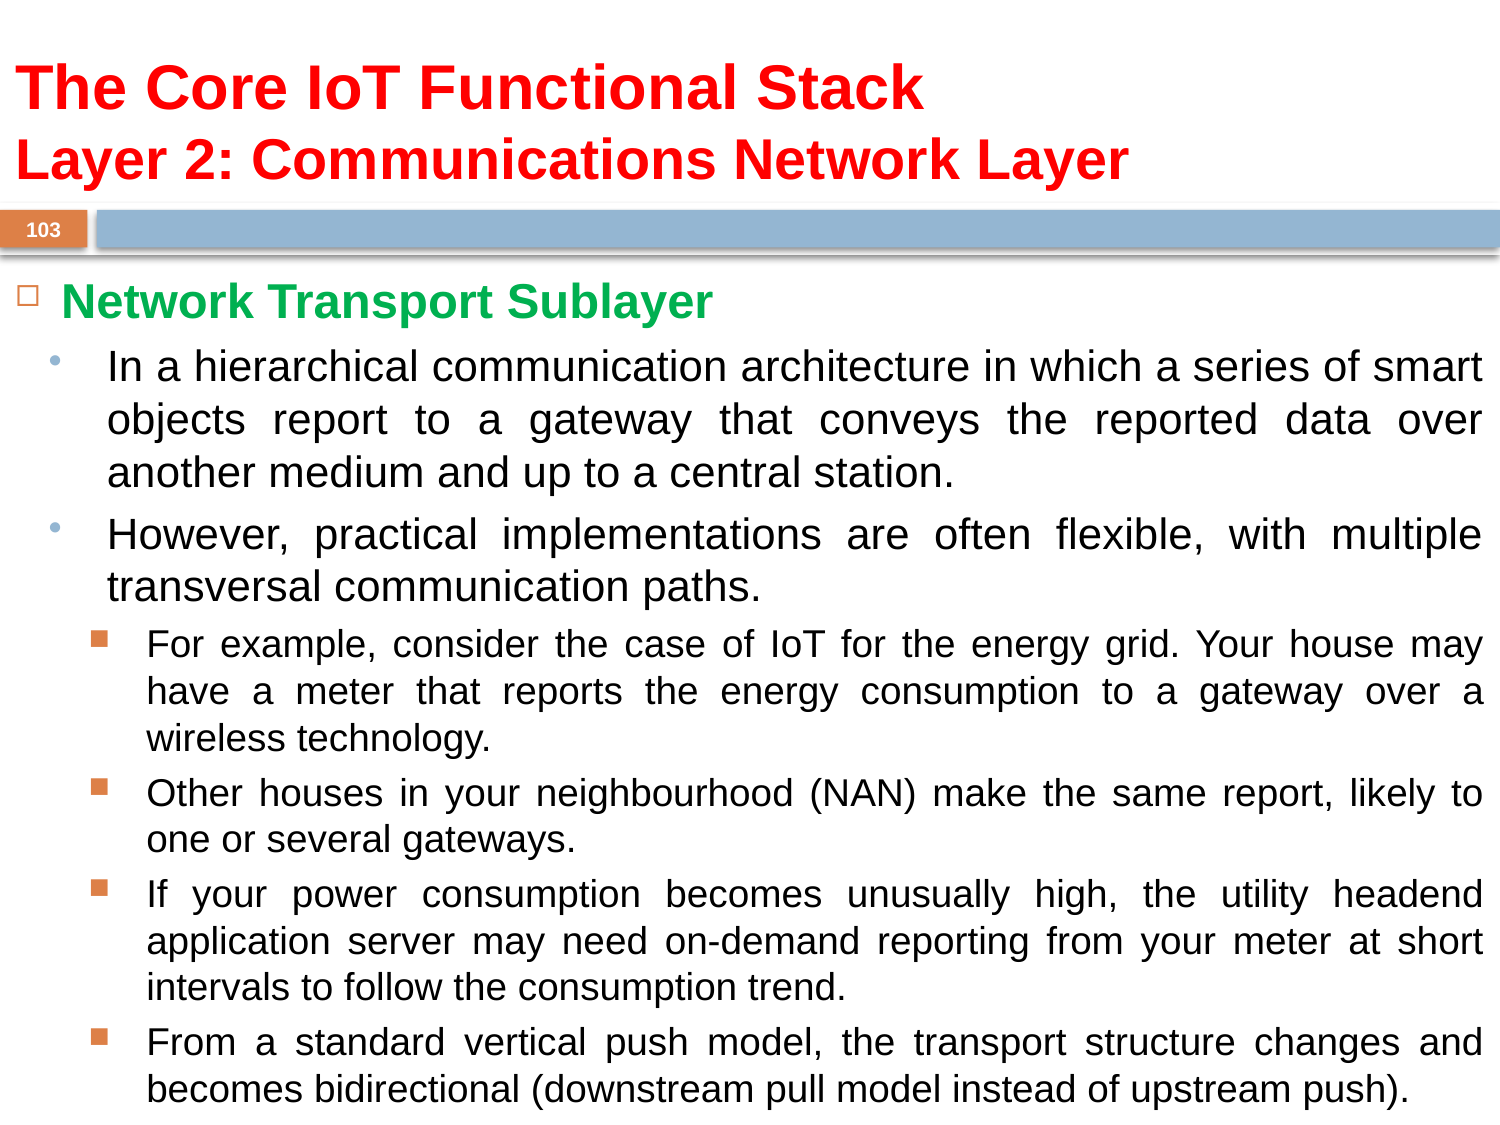

# The Core IoT Functional Stack Layer 2: Communications Network Layer
103
Network Transport Sublayer
In a hierarchical communication architecture in which a series of smart objects report to a gateway that conveys the reported data over another medium and up to a central station.
However, practical implementations are often flexible, with multiple transversal communication paths.
For example, consider the case of IoT for the energy grid. Your house may have a meter that reports the energy consumption to a gateway over a wireless technology.
Other houses in your neighbourhood (NAN) make the same report, likely to one or several gateways.
If your power consumption becomes unusually high, the utility headend application server may need on-demand reporting from your meter at short intervals to follow the consumption trend.
From a standard vertical push model, the transport structure changes and becomes bidirectional (downstream pull model instead of upstream push).